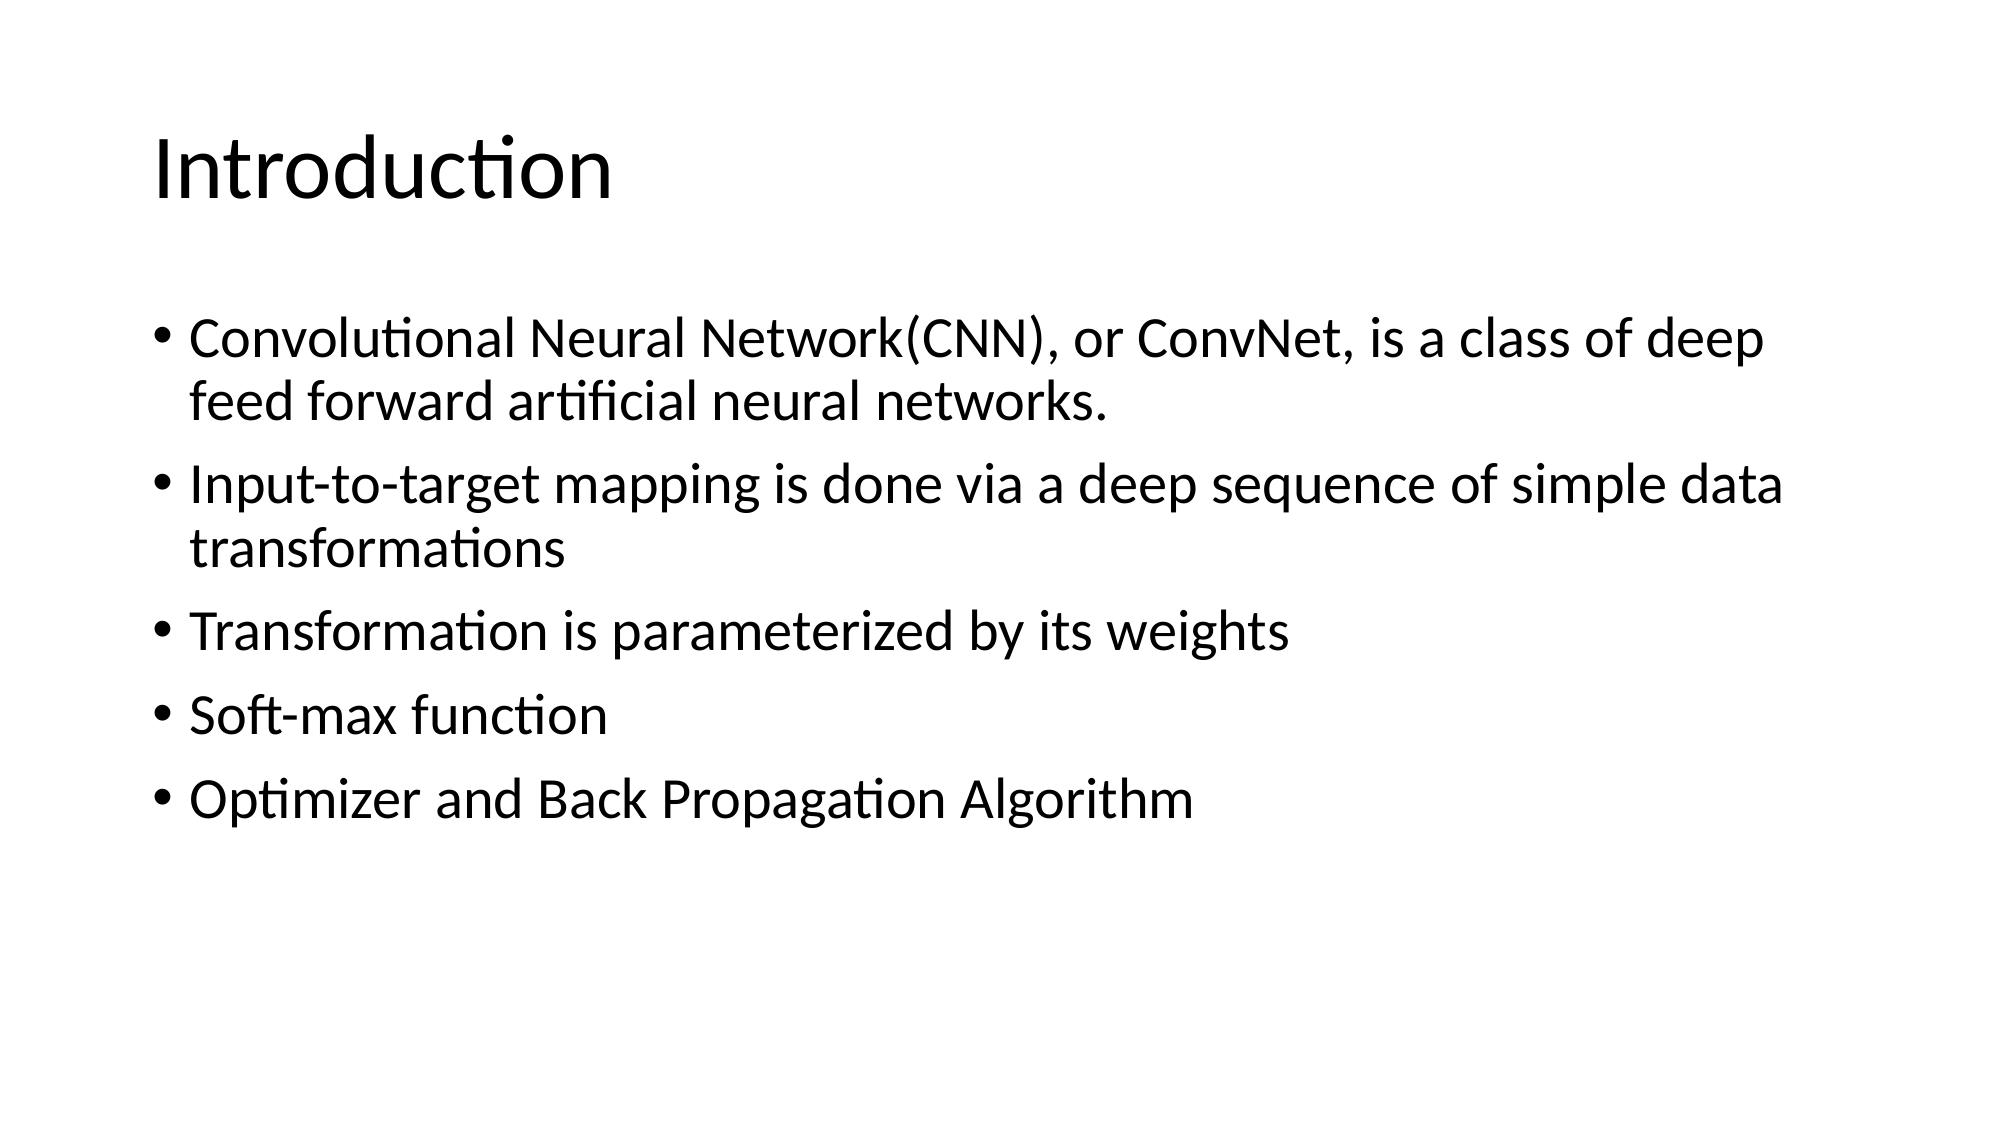

# Introduction
Convolutional Neural Network(CNN), or ConvNet, is a class of deep feed forward artificial neural networks.
Input-to-target mapping is done via a deep sequence of simple data transformations
Transformation is parameterized by its weights
Soft-max function
Optimizer and Back Propagation Algorithm